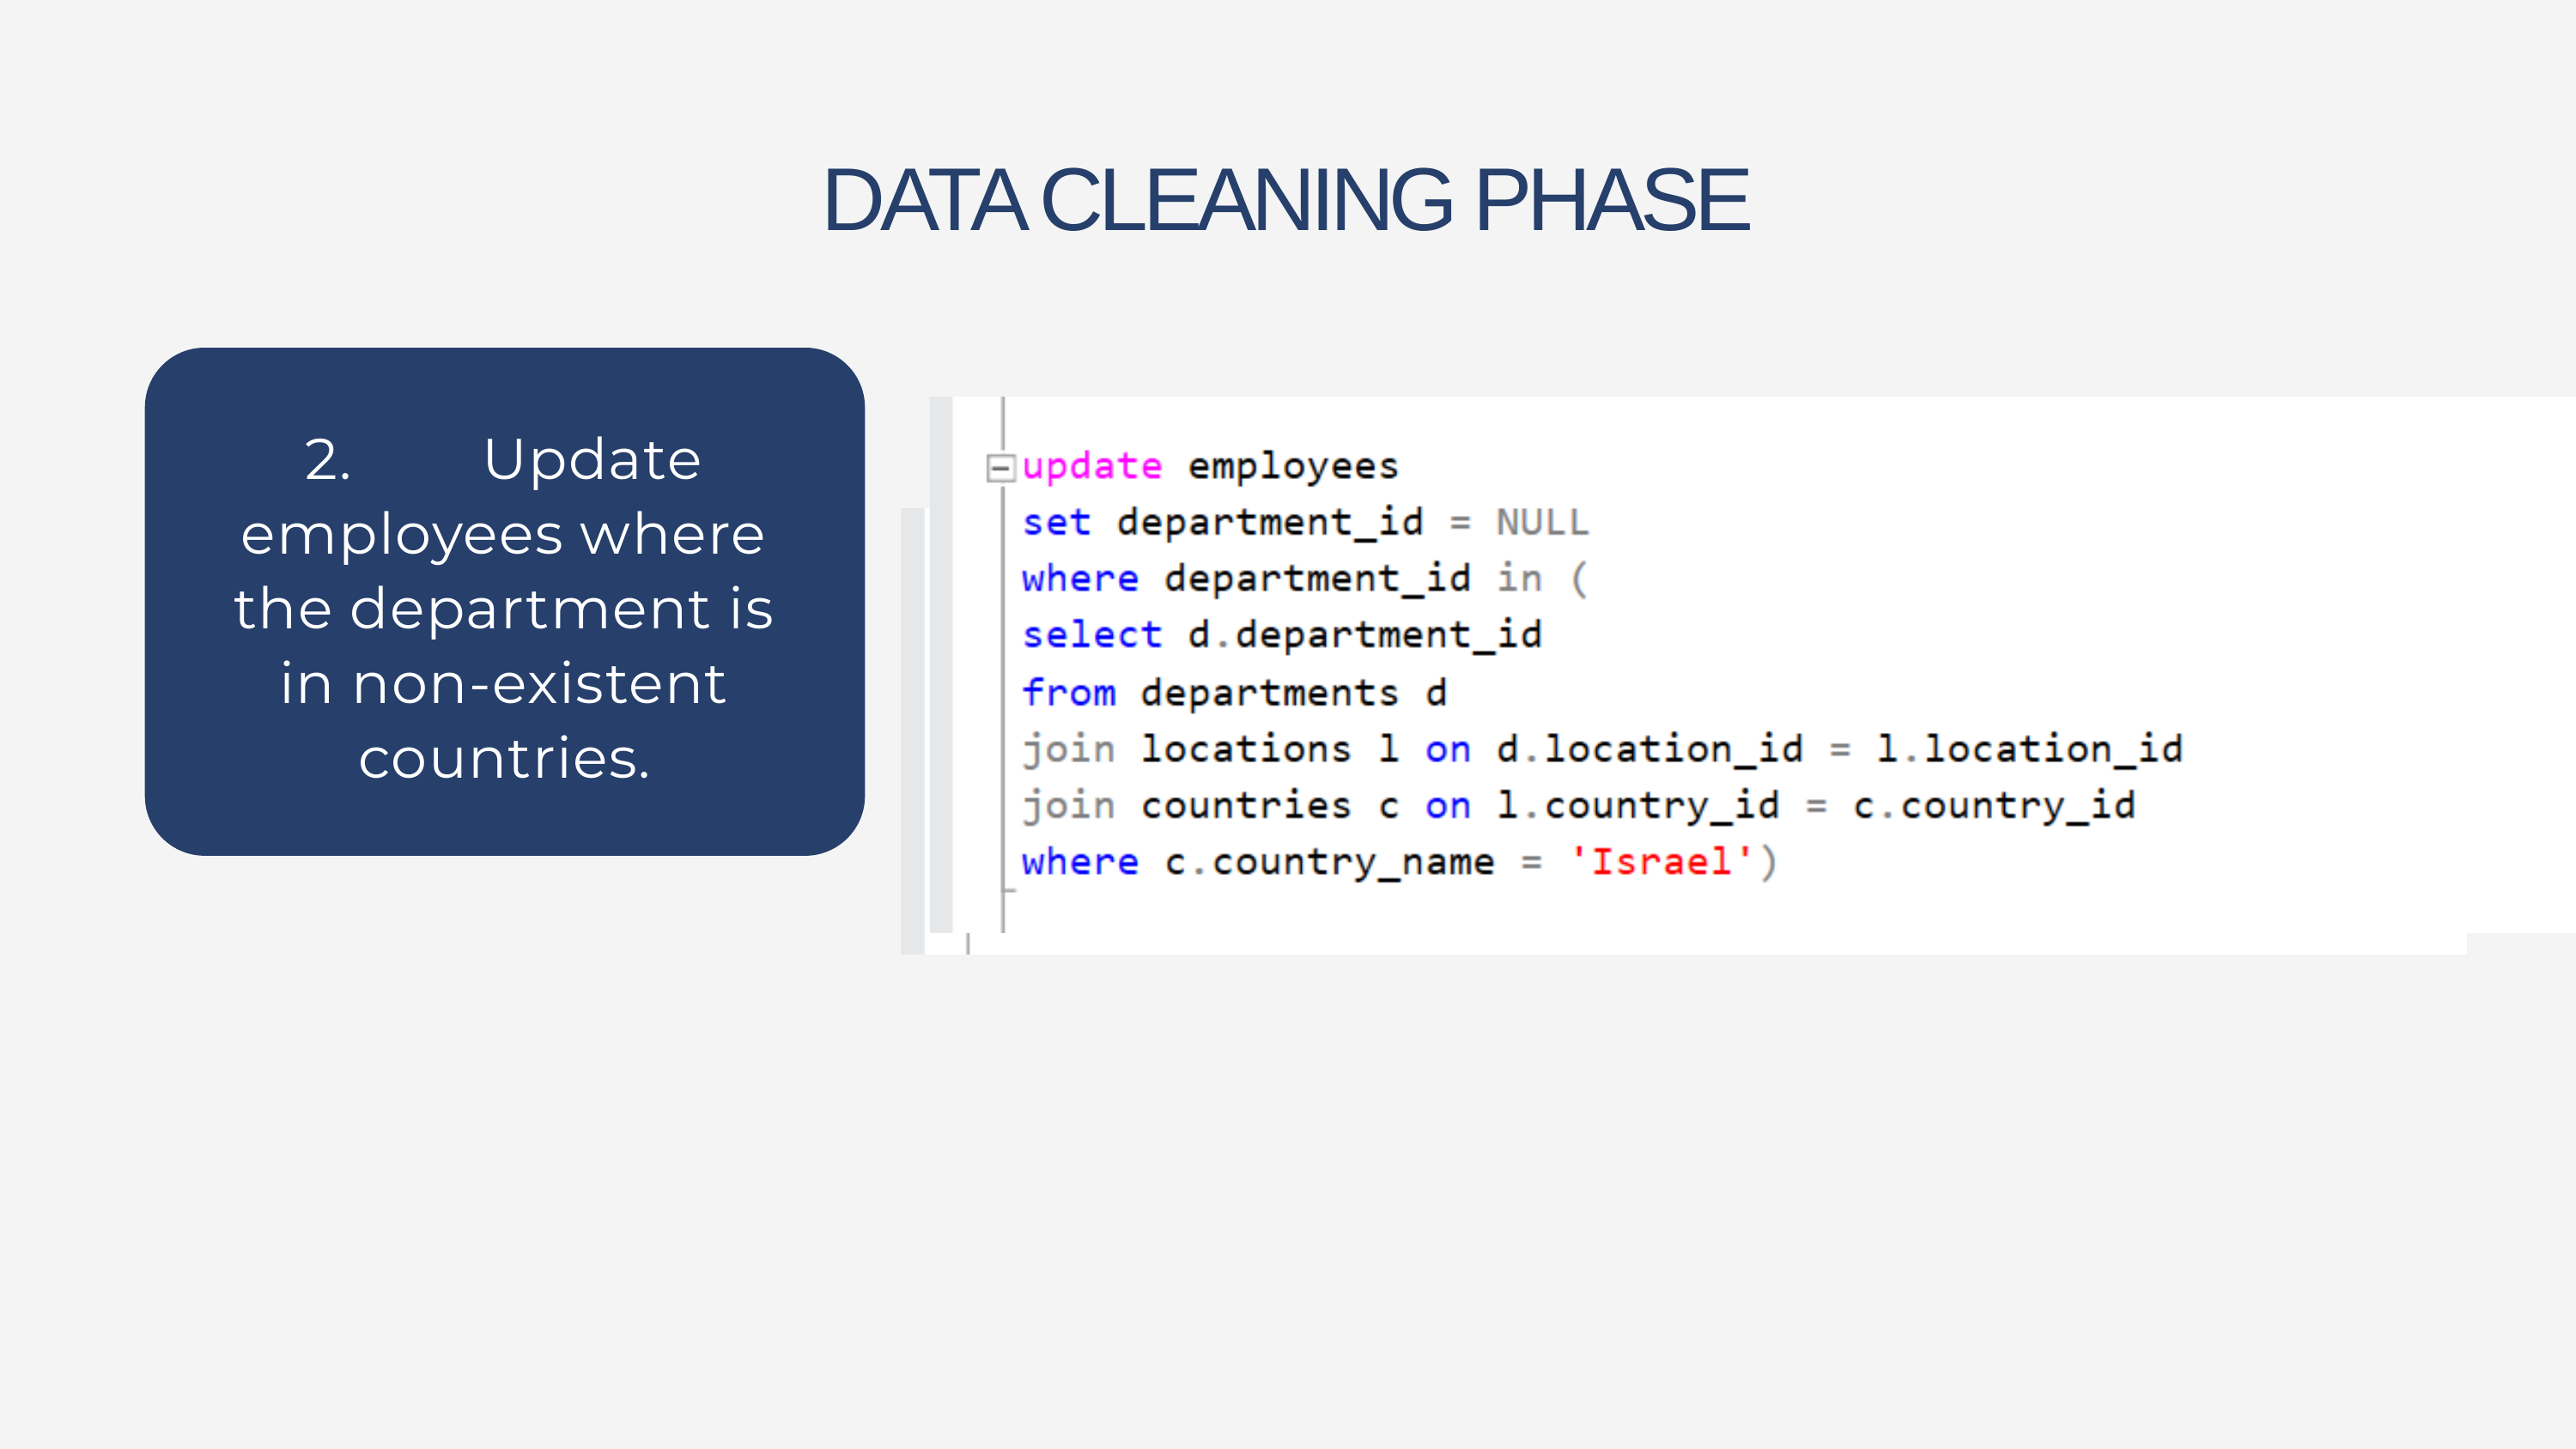

DATA CLEANING PHASE

2.        Update employees where the department is in non-existent countries.